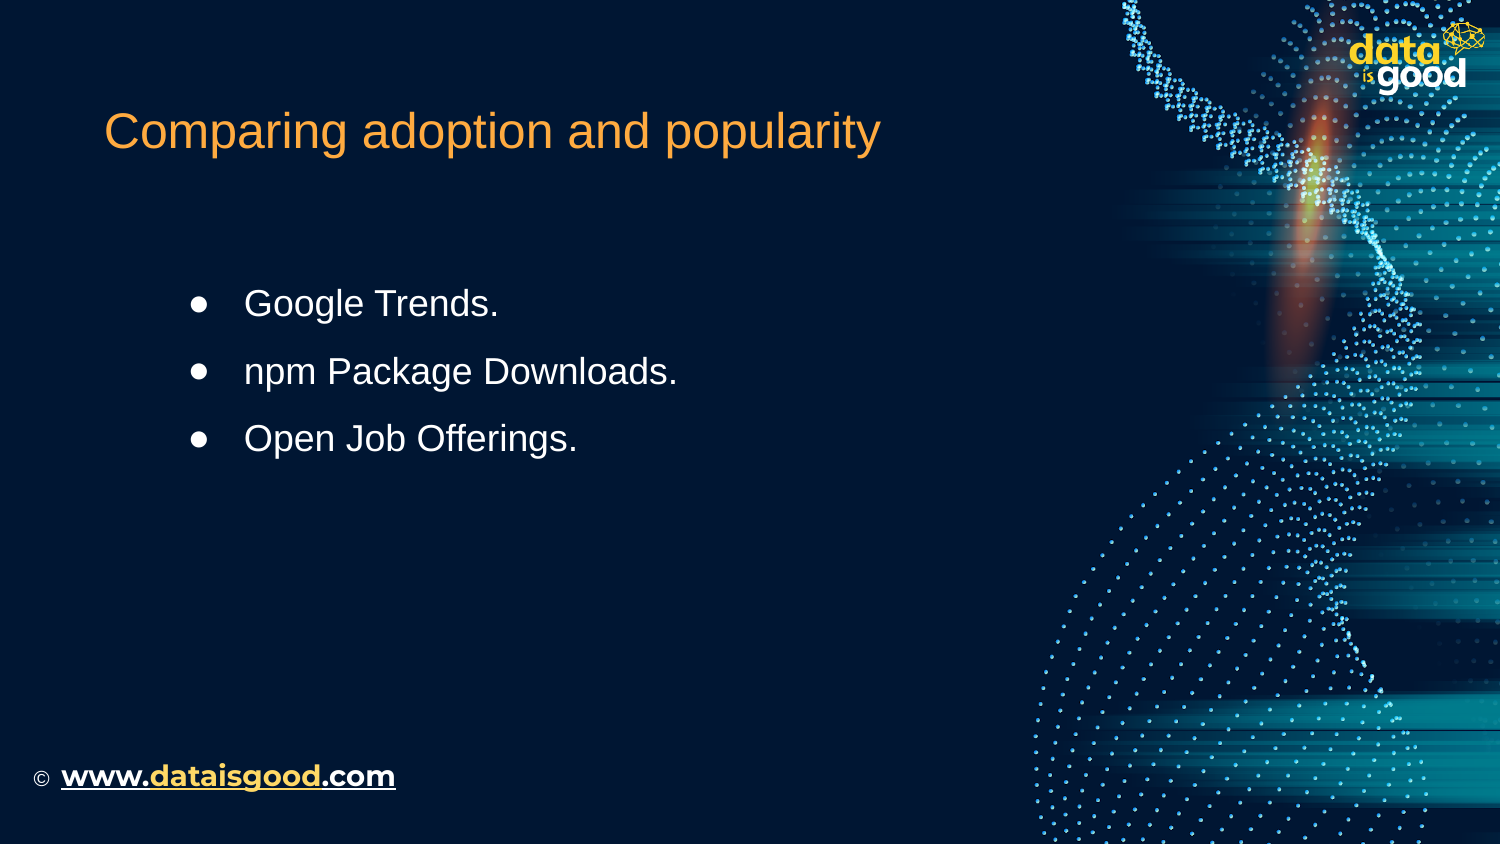

# Comparing adoption and popularity
Google Trends.
npm Package Downloads.
Open Job Offerings.